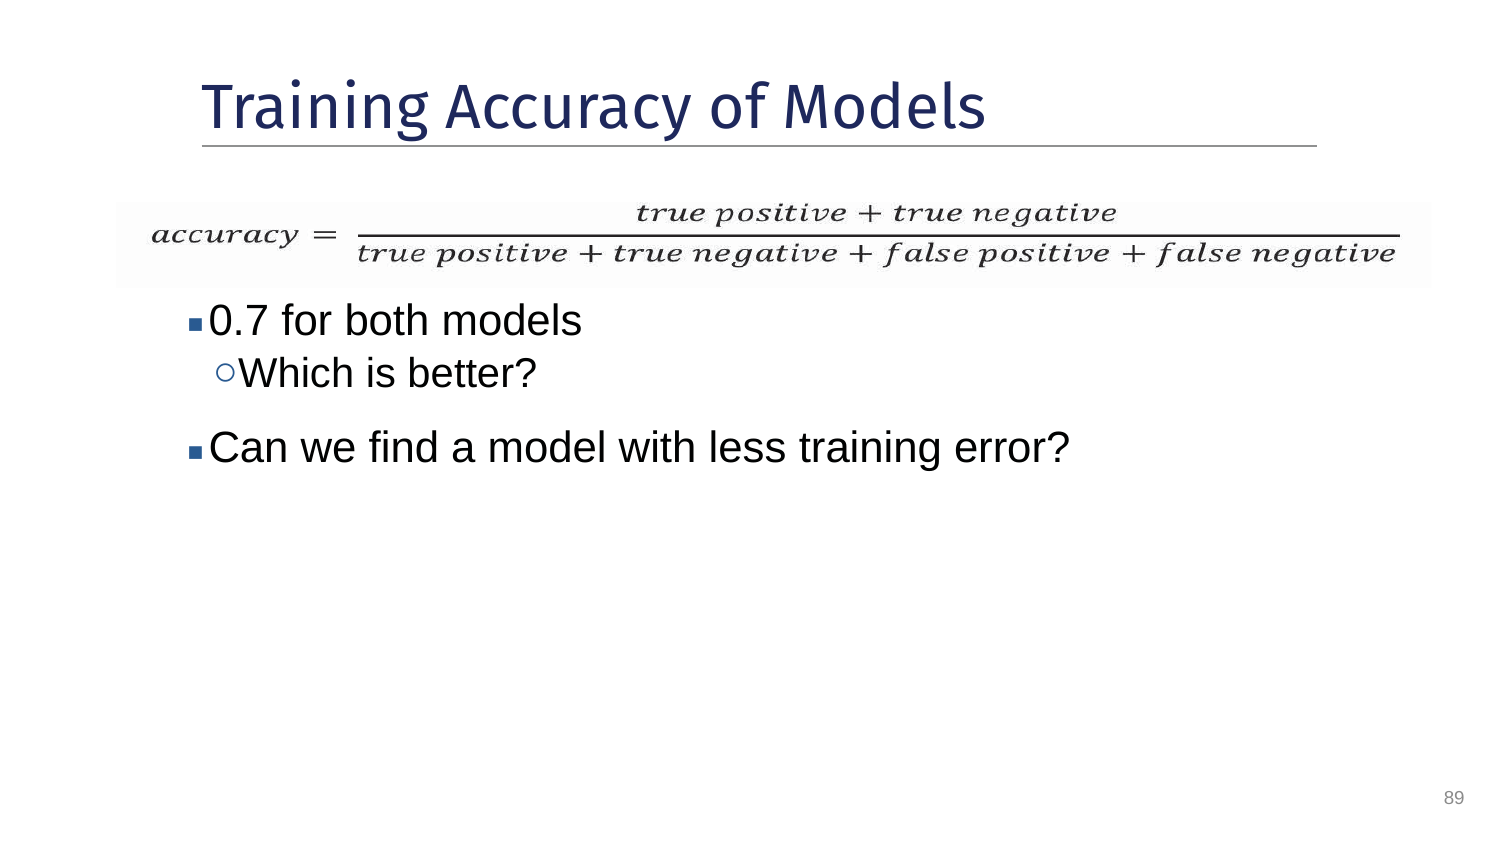

# Training Accuracy of Models

0.7 for both models
Which is better?
Can we find a model with less training error?
89